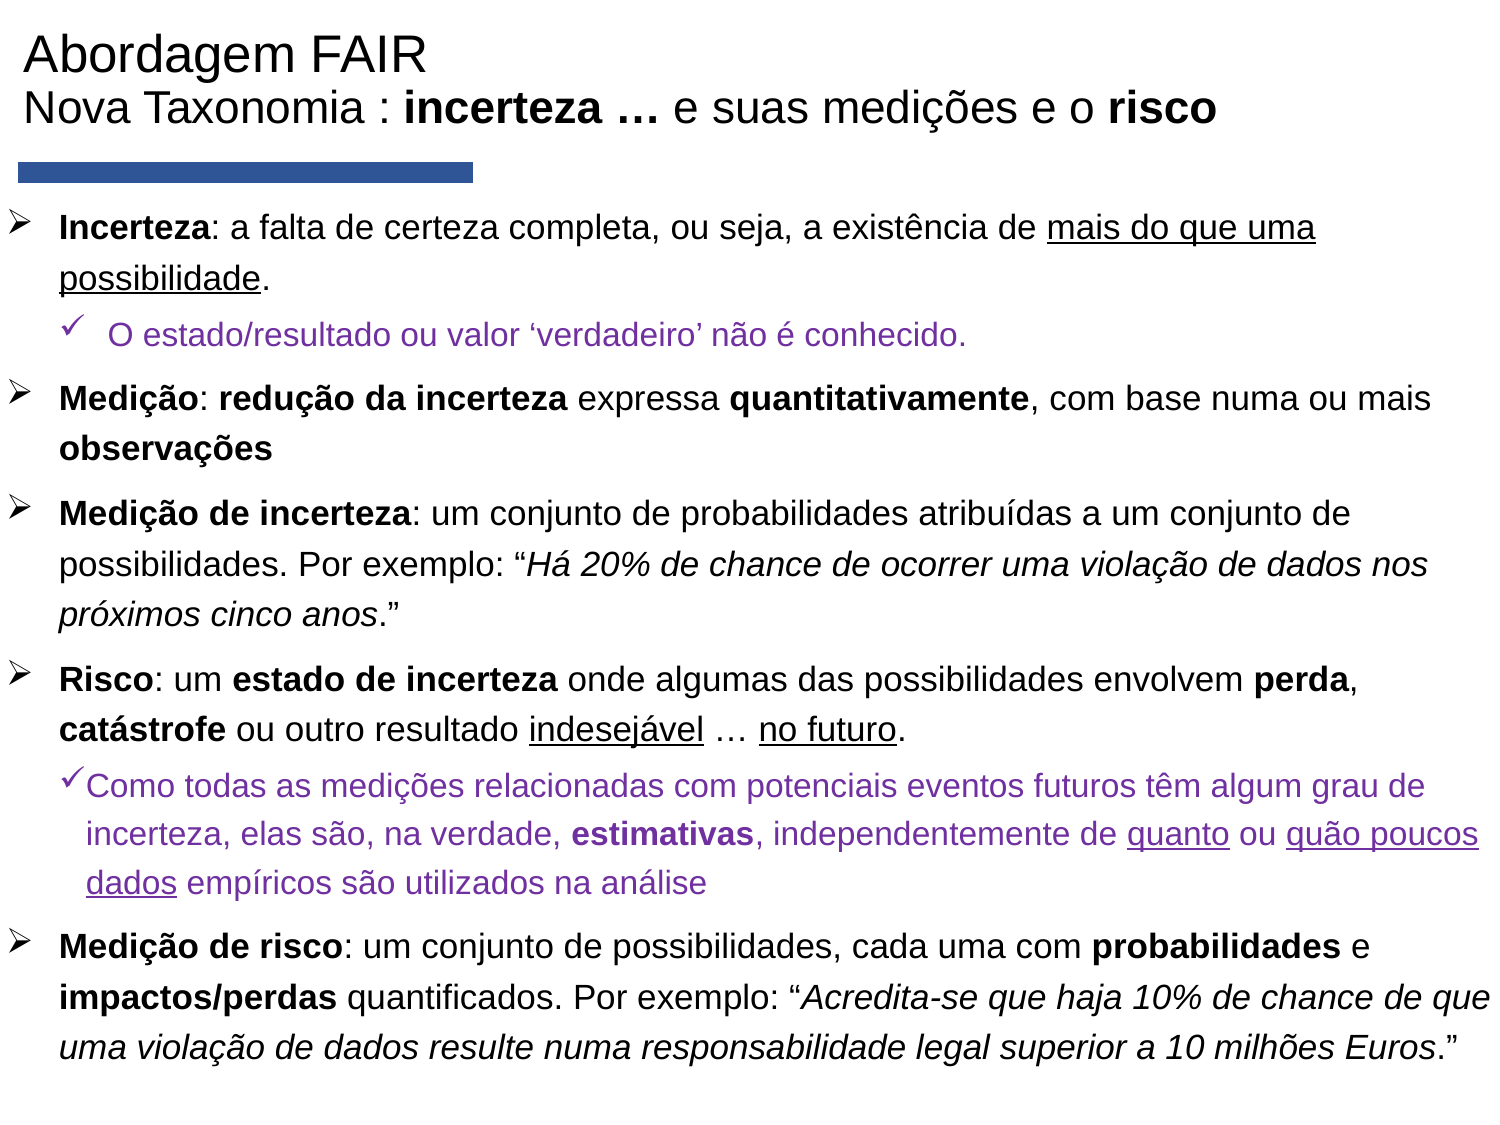

# Abordagem FAIR Nova Taxonomia : incerteza … e suas medições e o risco
Incerteza: a falta de certeza completa, ou seja, a existência de mais do que uma possibilidade.
O estado/resultado ou valor ‘verdadeiro’ não é conhecido.
Medição: redução da incerteza expressa quantitativamente, com base numa ou mais observações
Medição de incerteza: um conjunto de probabilidades atribuídas a um conjunto de possibilidades. Por exemplo: “Há 20% de chance de ocorrer uma violação de dados nos próximos cinco anos.”
Risco: um estado de incerteza onde algumas das possibilidades envolvem perda, catástrofe ou outro resultado indesejável … no futuro.
Como todas as medições relacionadas com potenciais eventos futuros têm algum grau de incerteza, elas são, na verdade, estimativas, independentemente de quanto ou quão poucos dados empíricos são utilizados na análise
Medição de risco: um conjunto de possibilidades, cada uma com probabilidades e impactos/perdas quantificados. Por exemplo: “Acredita-se que haja 10% de chance de que uma violação de dados resulte numa responsabilidade legal superior a 10 milhões Euros.”